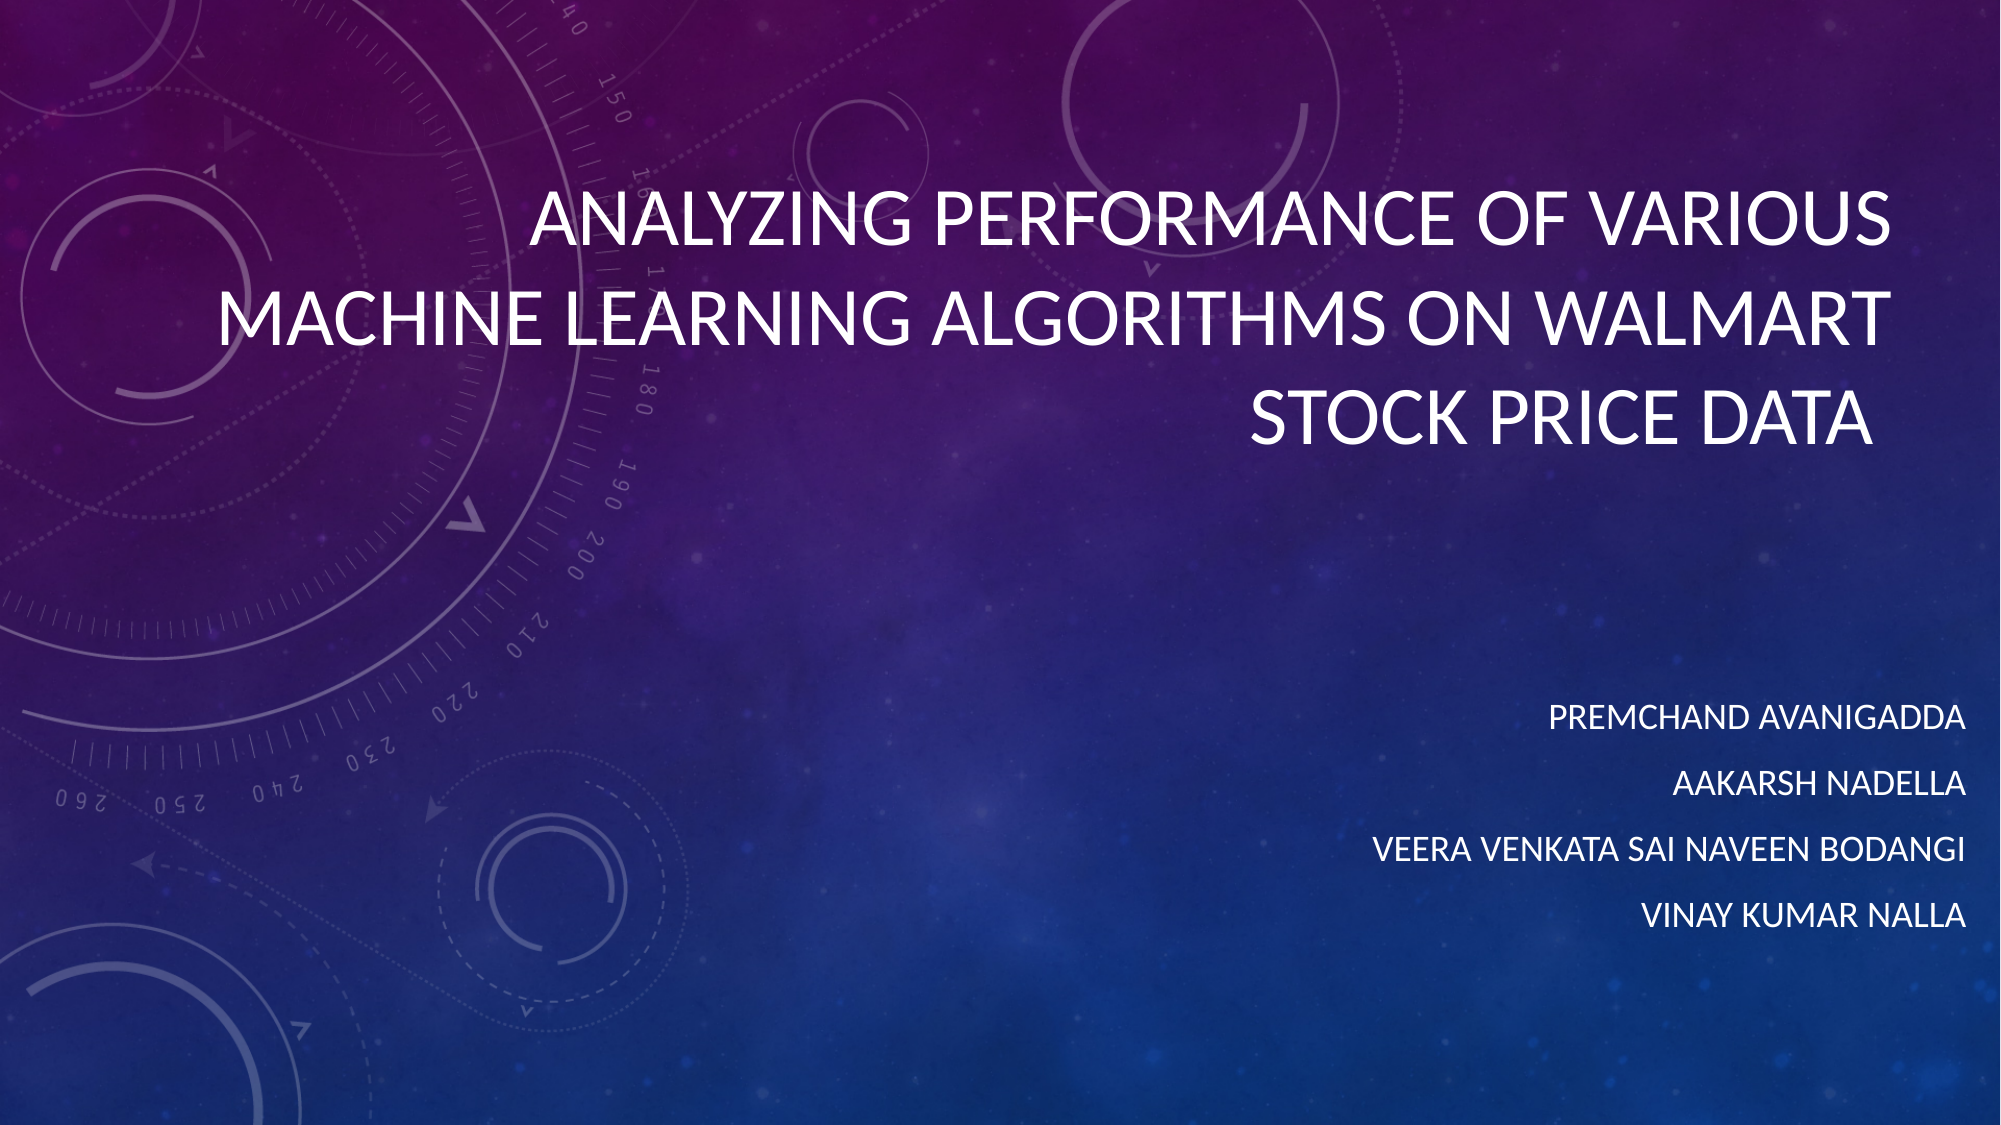

# Analyzing Performance of Various Machine Learning Algorithms on Walmart Stock Price Data
Premchand Avanigadda
Aakarsh Nadella
Veera Venkata Sai Naveen Bodangi
Vinay Kumar Nalla